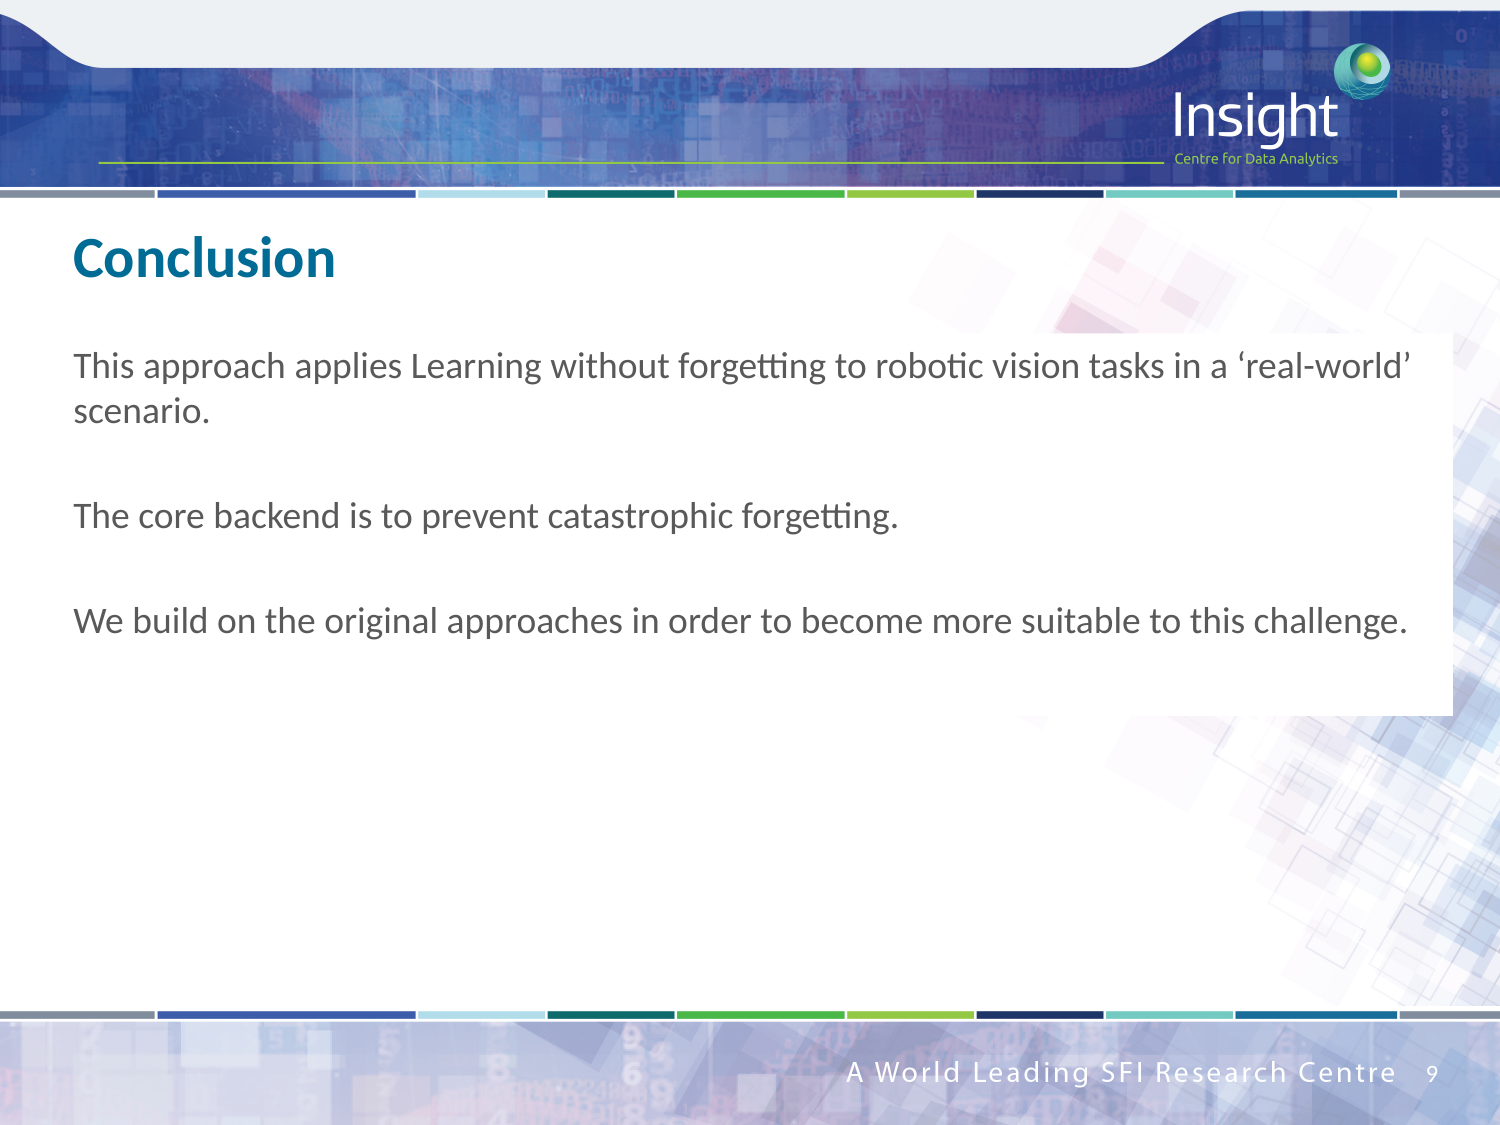

# Conclusion
This approach applies Learning without forgetting to robotic vision tasks in a ‘real-world’ scenario.

The core backend is to prevent catastrophic forgetting.

We build on the original approaches in order to become more suitable to this challenge.

9